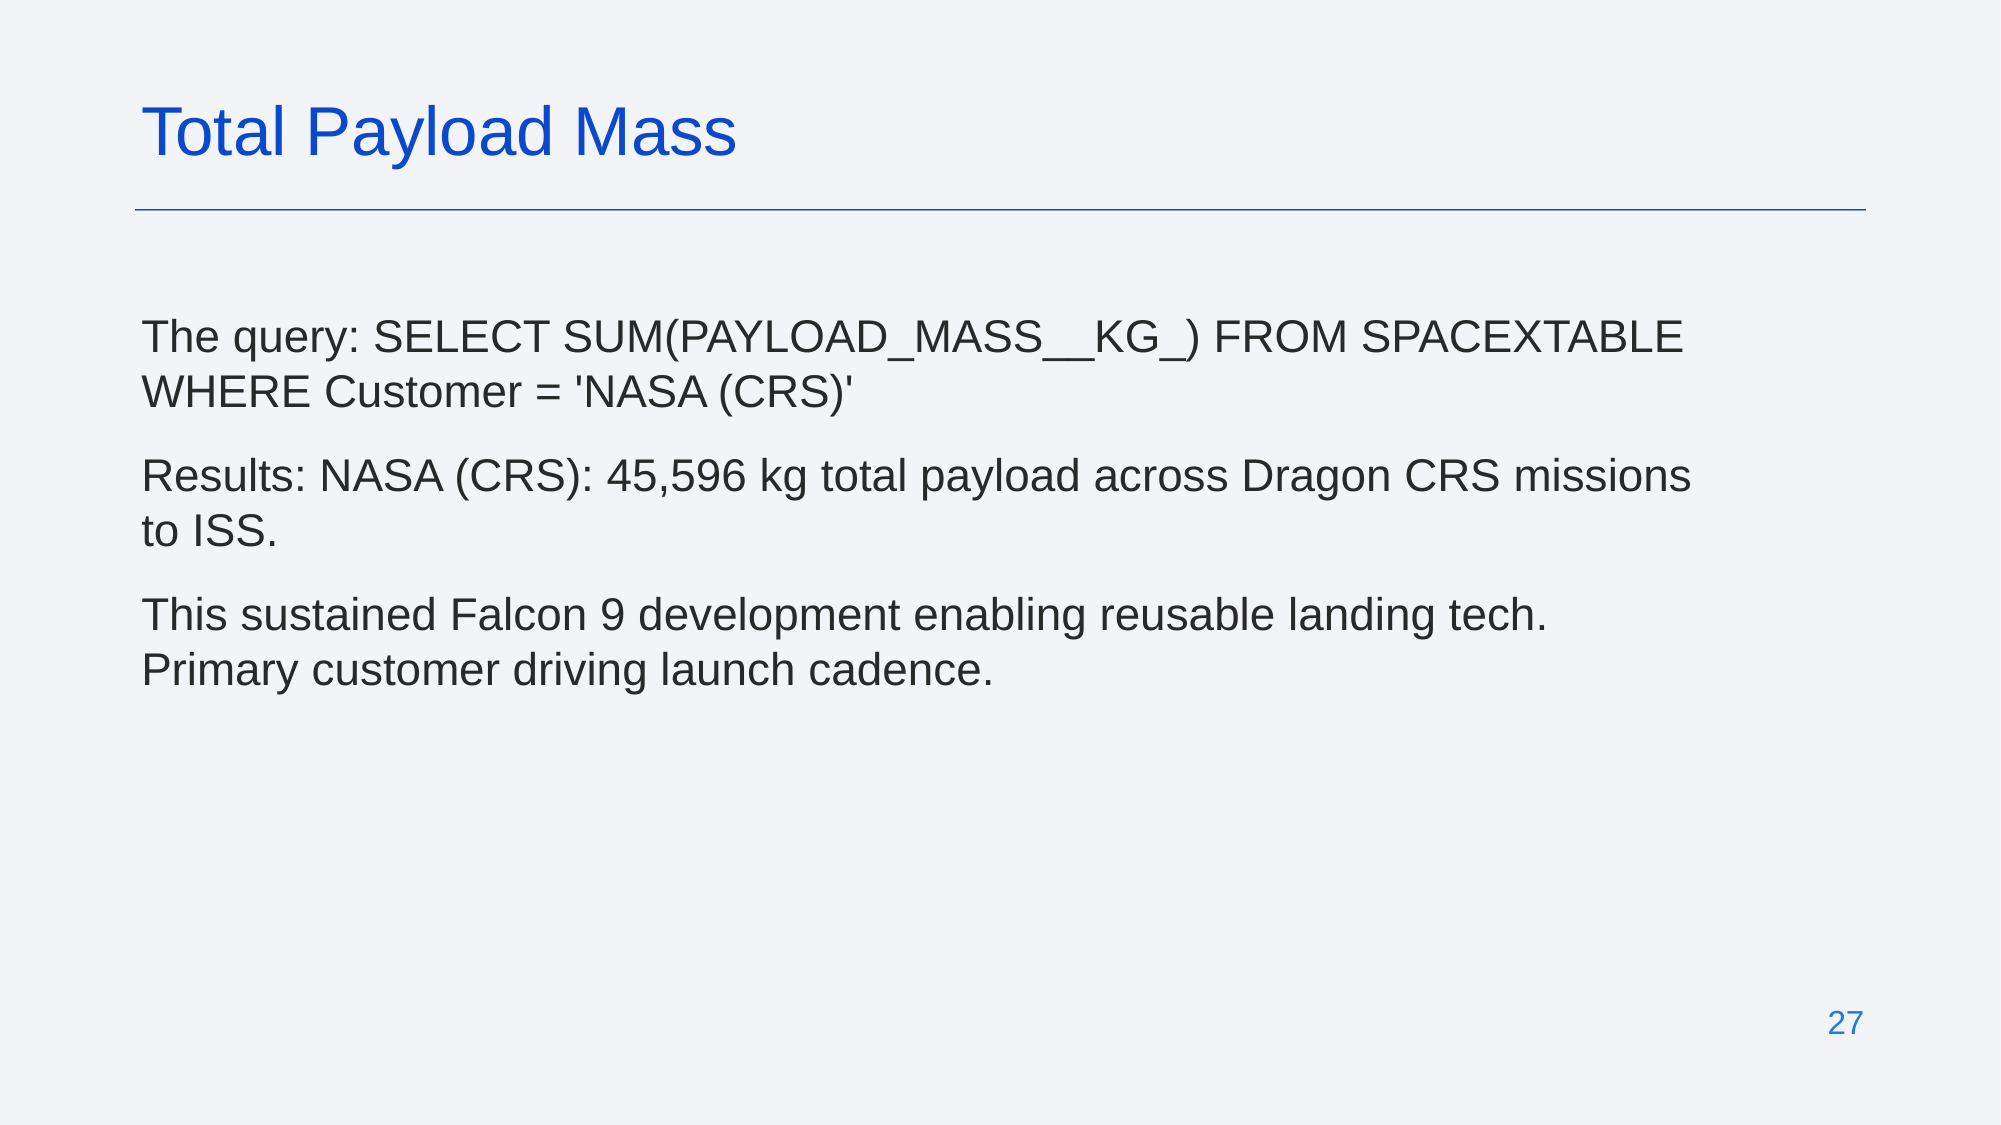

Total Payload Mass
The query: SELECT SUM(PAYLOAD_MASS__KG_) FROM SPACEXTABLE WHERE Customer = 'NASA (CRS)'
Results: NASA (CRS): 45,596 kg total payload across Dragon CRS missions to ISS.
This sustained Falcon 9 development enabling reusable landing tech. Primary customer driving launch cadence.
27